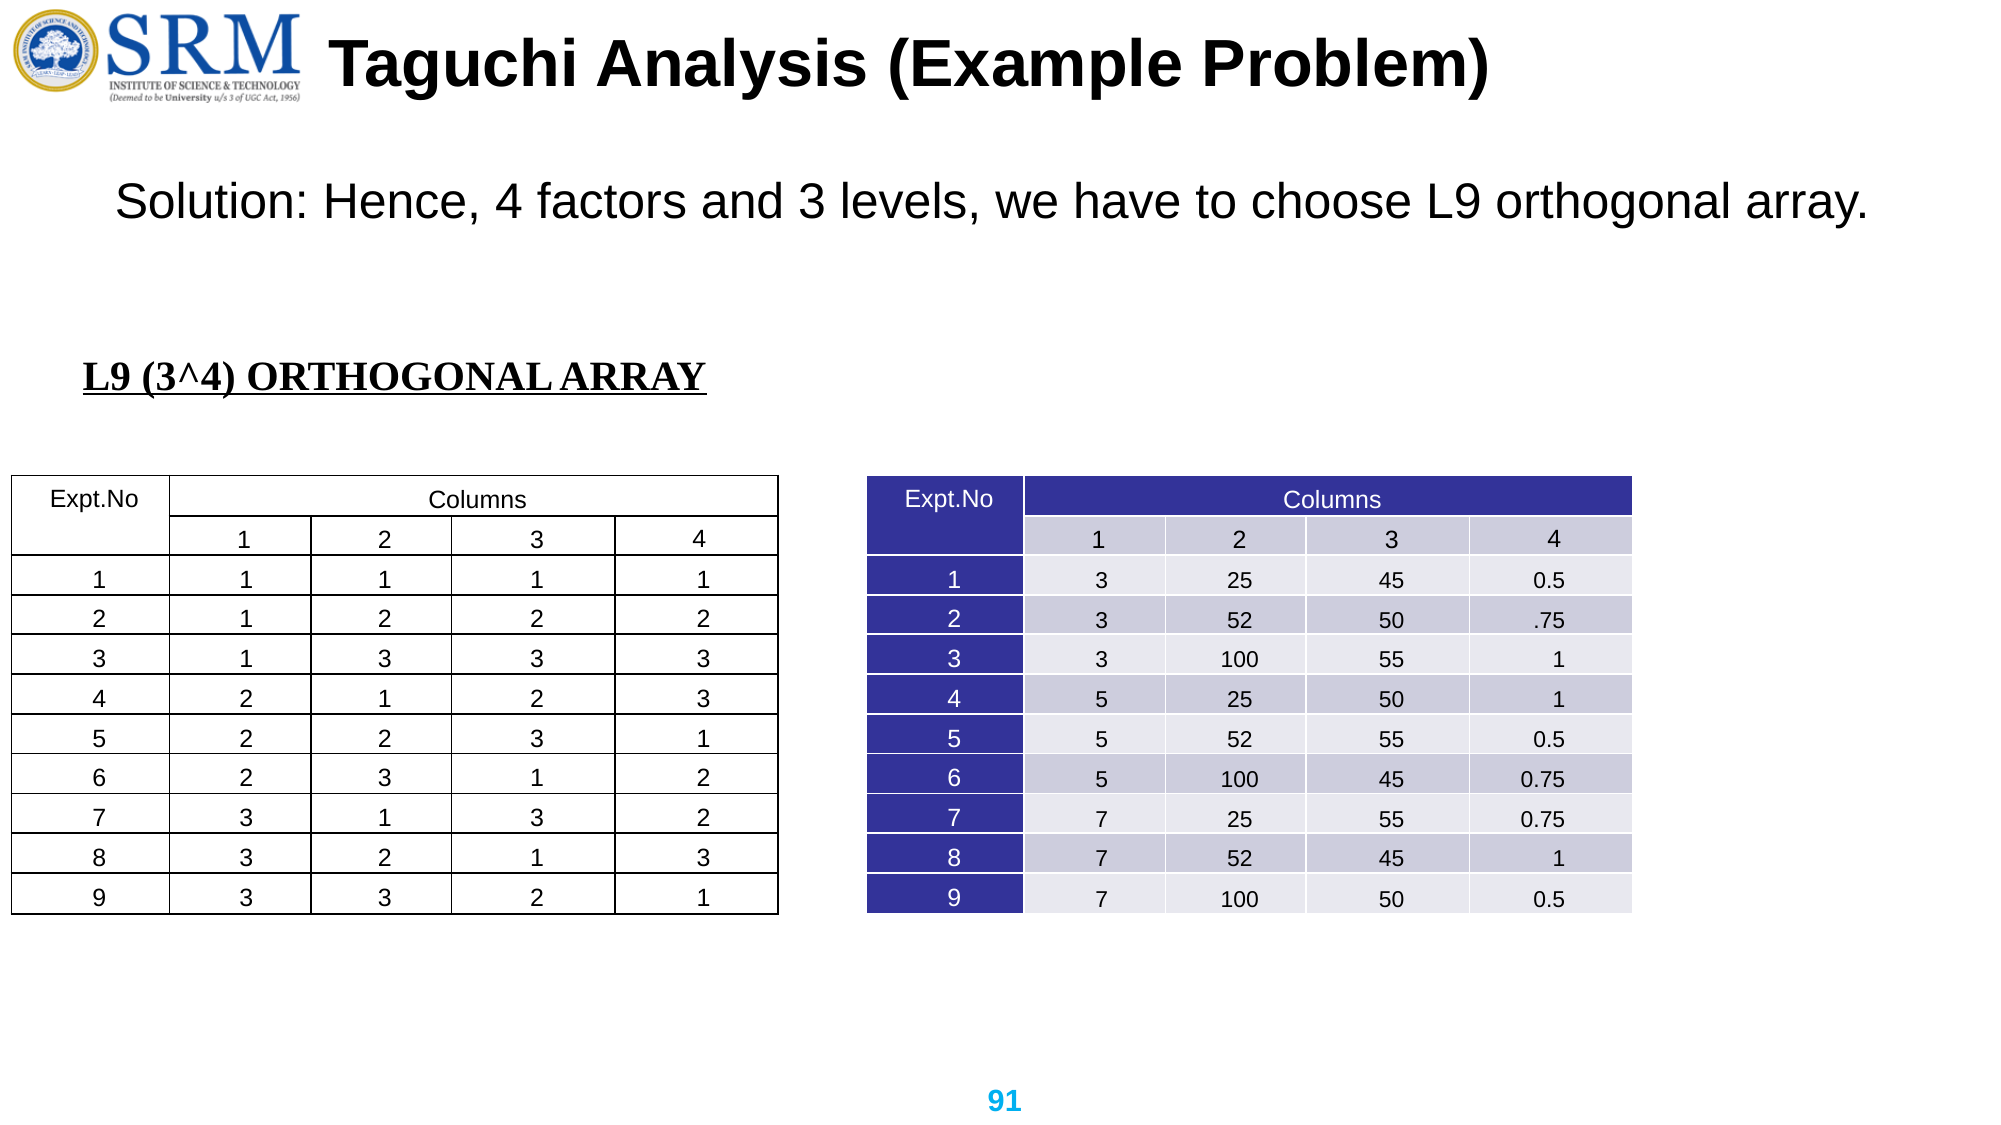

# Taguchi Analysis (Example Problem)
Solution: Hence, 4 factors and 3 levels, we have to choose L9 orthogonal array.

L9 (3^4) ORTHOGONAL ARRAY
| Expt.No | Columns |  |  |  |
| --- | --- | --- | --- | --- |
|  | 1 | 2 | 3 | 4 |
| 1 | 3 | 25 | 45 | 0.5 |
| 2 | 3 | 52 | 50 | .75 |
| 3 | 3 | 100 | 55 | 1 |
| 4 | 5 | 25 | 50 | 1 |
| 5 | 5 | 52 | 55 | 0.5 |
| 6 | 5 | 100 | 45 | 0.75 |
| 7 | 7 | 25 | 55 | 0.75 |
| 8 | 7 | 52 | 45 | 1 |
| 9 | 7 | 100 | 50 | 0.5 |
| Expt.No | Columns |  |  |  |
| --- | --- | --- | --- | --- |
|  | 1 | 2 | 3 | 4 |
| 1 | 1 | 1 | 1 | 1 |
| 2 | 1 | 2 | 2 | 2 |
| 3 | 1 | 3 | 3 | 3 |
| 4 | 2 | 1 | 2 | 3 |
| 5 | 2 | 2 | 3 | 1 |
| 6 | 2 | 3 | 1 | 2 |
| 7 | 3 | 1 | 3 | 2 |
| 8 | 3 | 2 | 1 | 3 |
| 9 | 3 | 3 | 2 | 1 |
91